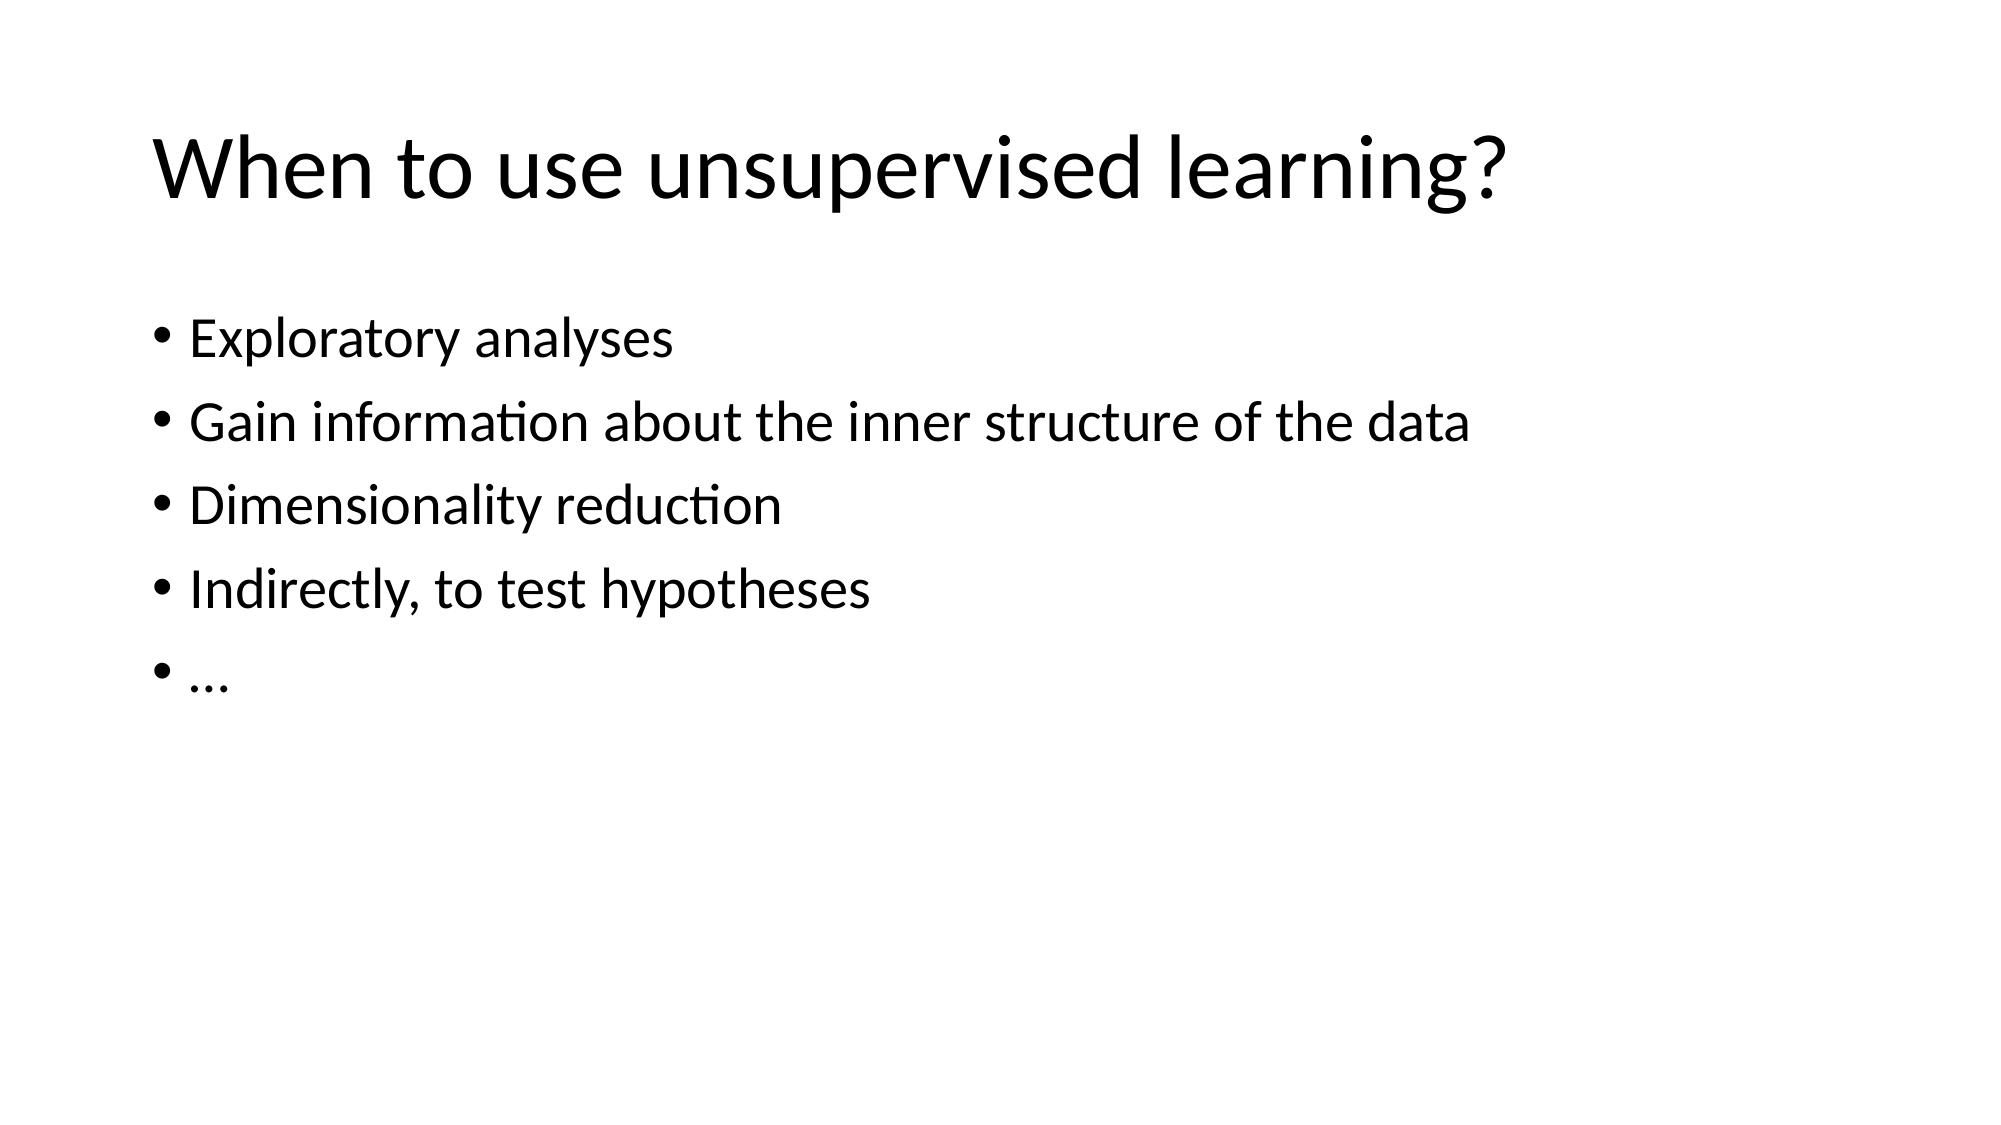

# When to use unsupervised learning?
Exploratory analyses
Gain information about the inner structure of the data
Dimensionality reduction
Indirectly, to test hypotheses
…